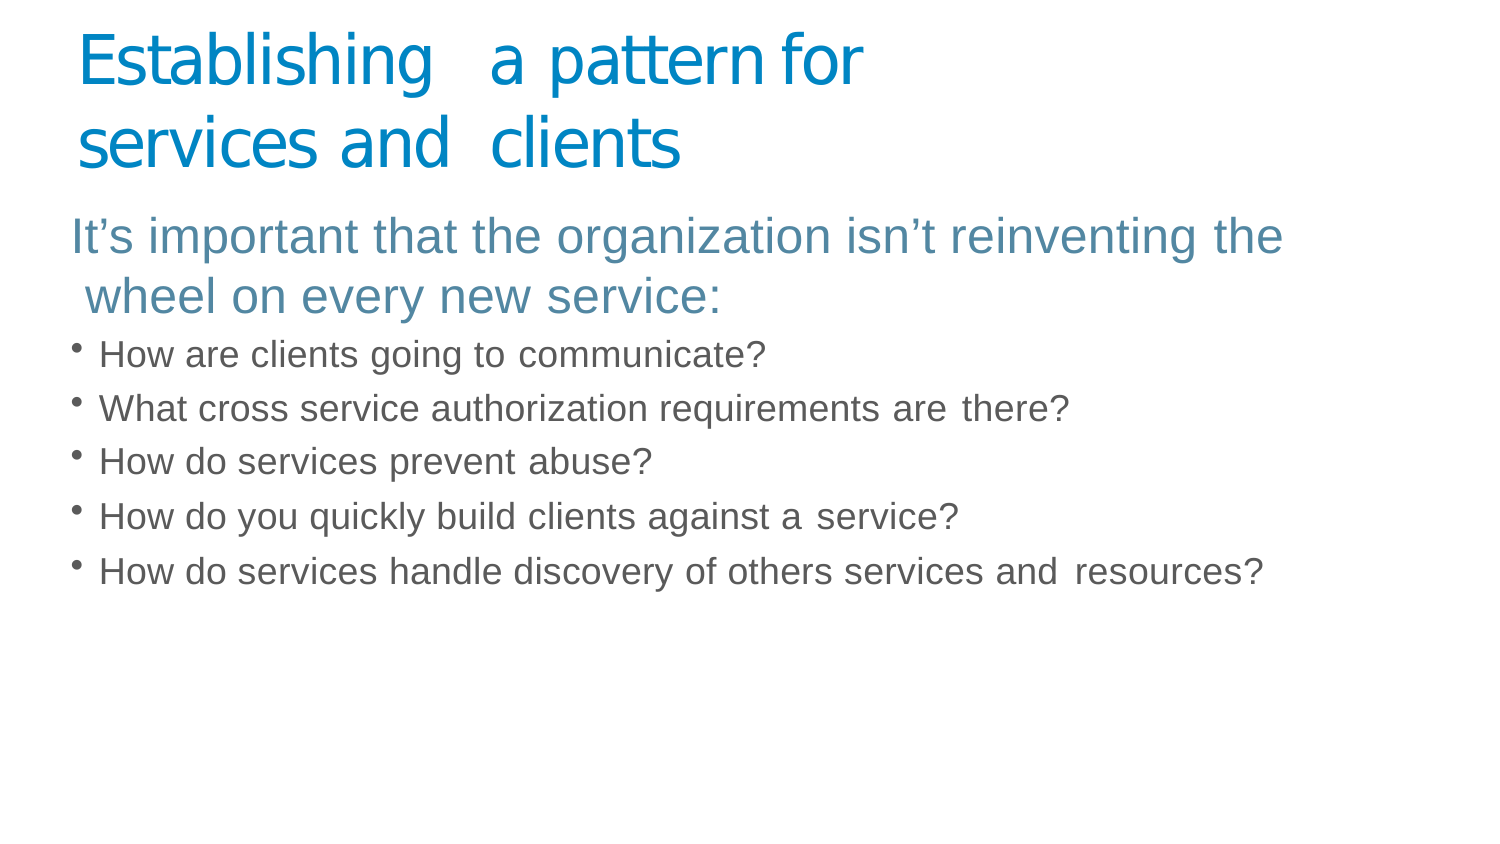

# Establishing	a	pattern	for services and	clients
It’s important that the organization isn’t reinventing the  wheel on every new service:
How are clients going to communicate?
What cross service authorization requirements are there?
How do services prevent abuse?
How do you quickly build clients against a service?
How do services handle discovery of others services and resources?